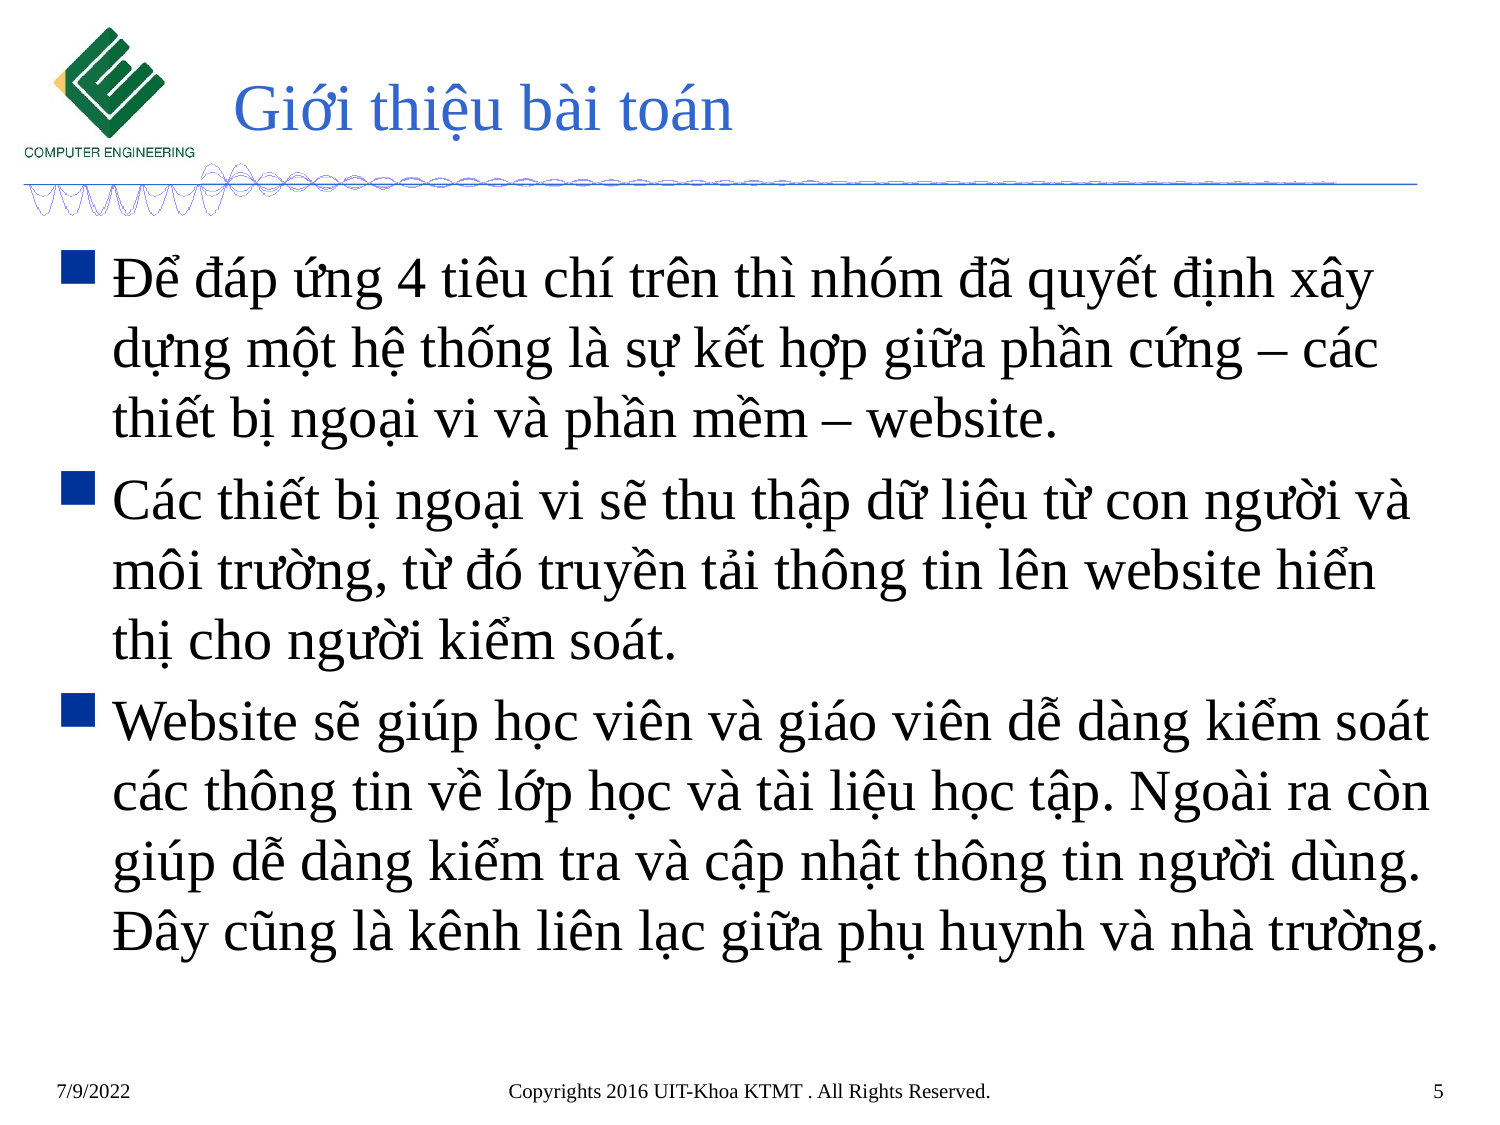

# Giới thiệu bài toán
Để đáp ứng 4 tiêu chí trên thì nhóm đã quyết định xây dựng một hệ thống là sự kết hợp giữa phần cứng – các thiết bị ngoại vi và phần mềm – website.
Các thiết bị ngoại vi sẽ thu thập dữ liệu từ con người và môi trường, từ đó truyền tải thông tin lên website hiển thị cho người kiểm soát.
Website sẽ giúp học viên và giáo viên dễ dàng kiểm soát các thông tin về lớp học và tài liệu học tập. Ngoài ra còn giúp dễ dàng kiểm tra và cập nhật thông tin người dùng. Đây cũng là kênh liên lạc giữa phụ huynh và nhà trường.

7/9/2022
Copyrights 2016 UIT-Khoa KTMT . All Rights Reserved.
5